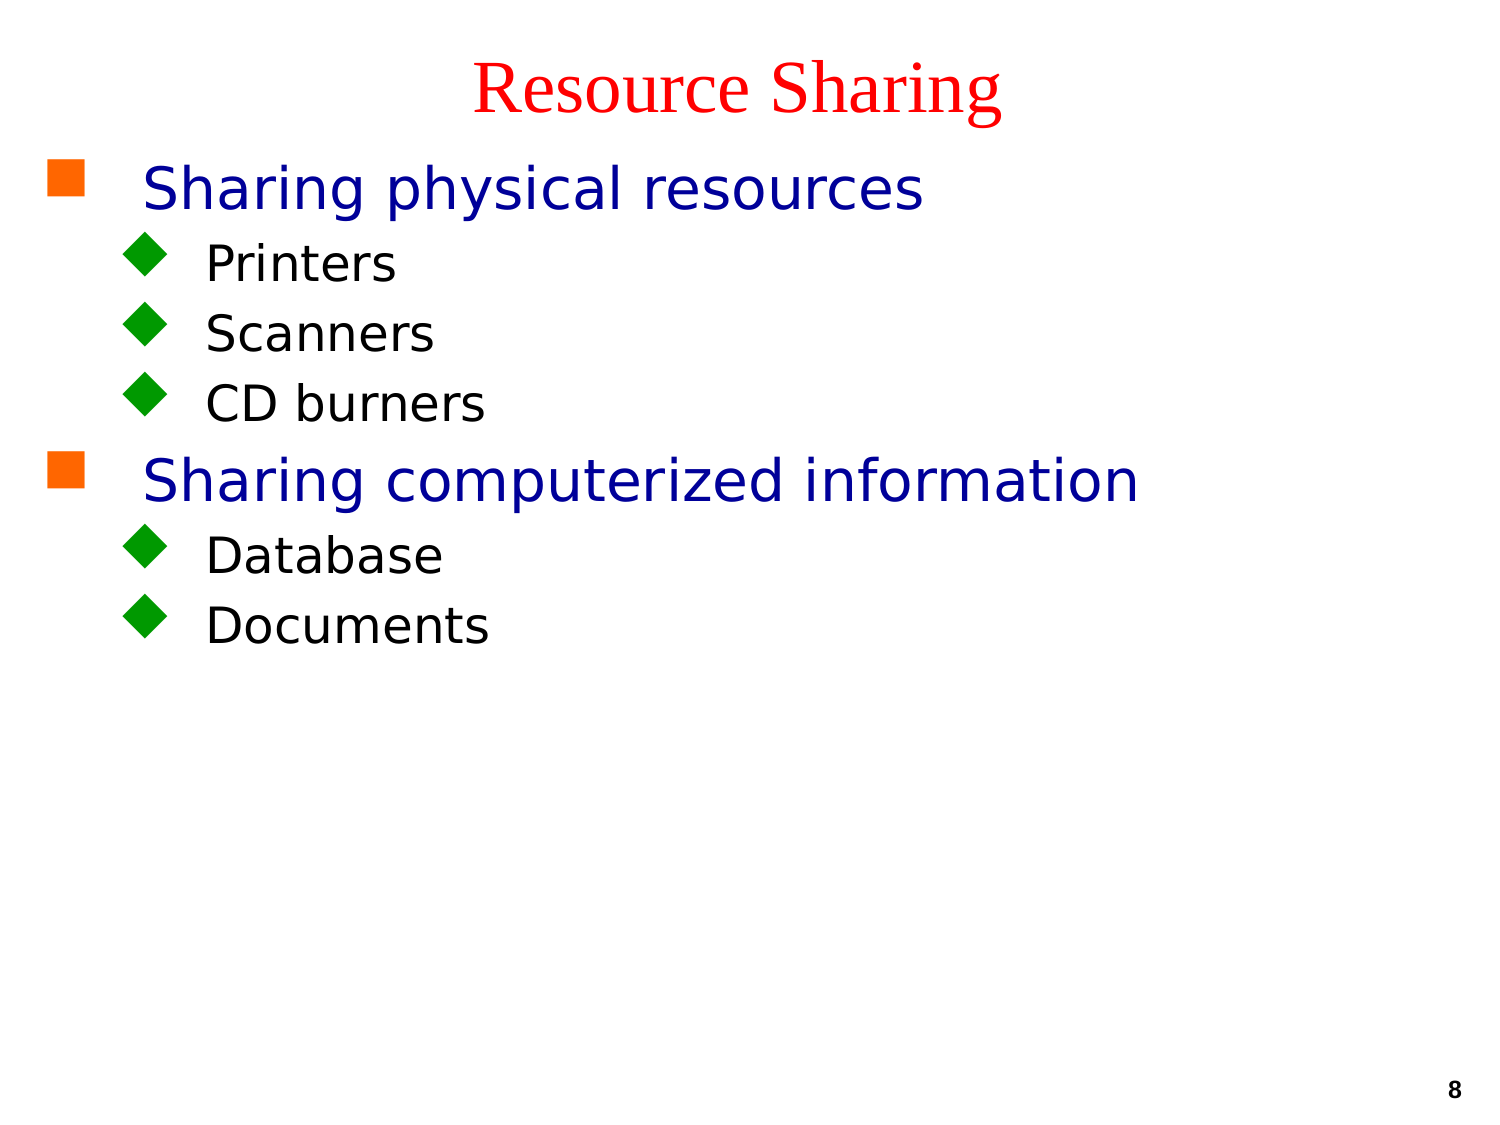

# Resource Sharing
Sharing physical resources
Printers
Scanners
CD burners
Sharing computerized information
Database
Documents